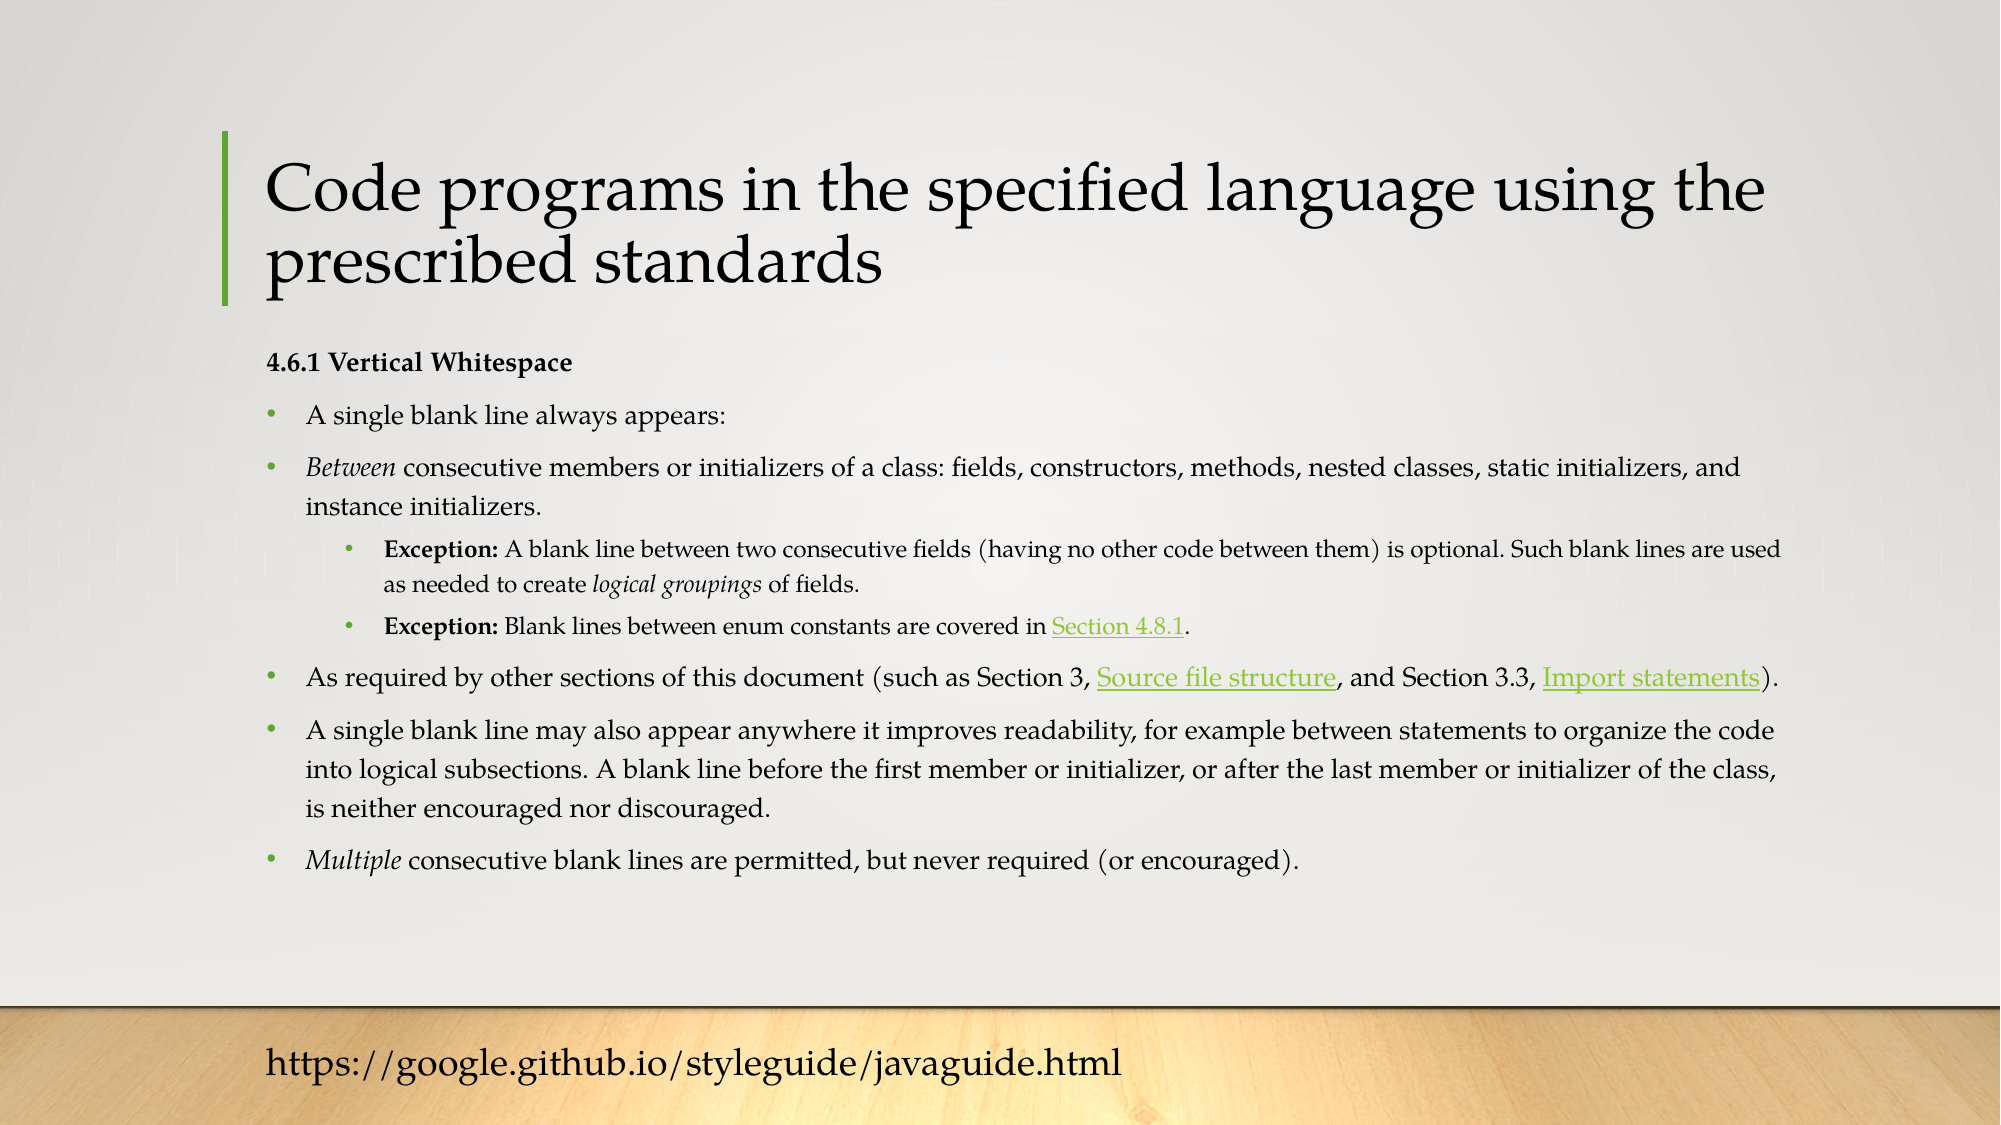

# Code programs in the specified language using the prescribed standards
4.6.1 Vertical Whitespace
A single blank line always appears:
Between consecutive members or initializers of a class: fields, constructors, methods, nested classes, static initializers, and instance initializers.
Exception: A blank line between two consecutive fields (having no other code between them) is optional. Such blank lines are used as needed to create logical groupings of fields.
Exception: Blank lines between enum constants are covered in Section 4.8.1.
As required by other sections of this document (such as Section 3, Source file structure, and Section 3.3, Import statements).
A single blank line may also appear anywhere it improves readability, for example between statements to organize the code into logical subsections. A blank line before the first member or initializer, or after the last member or initializer of the class, is neither encouraged nor discouraged.
Multiple consecutive blank lines are permitted, but never required (or encouraged).

https://google.github.io/styleguide/javaguide.html